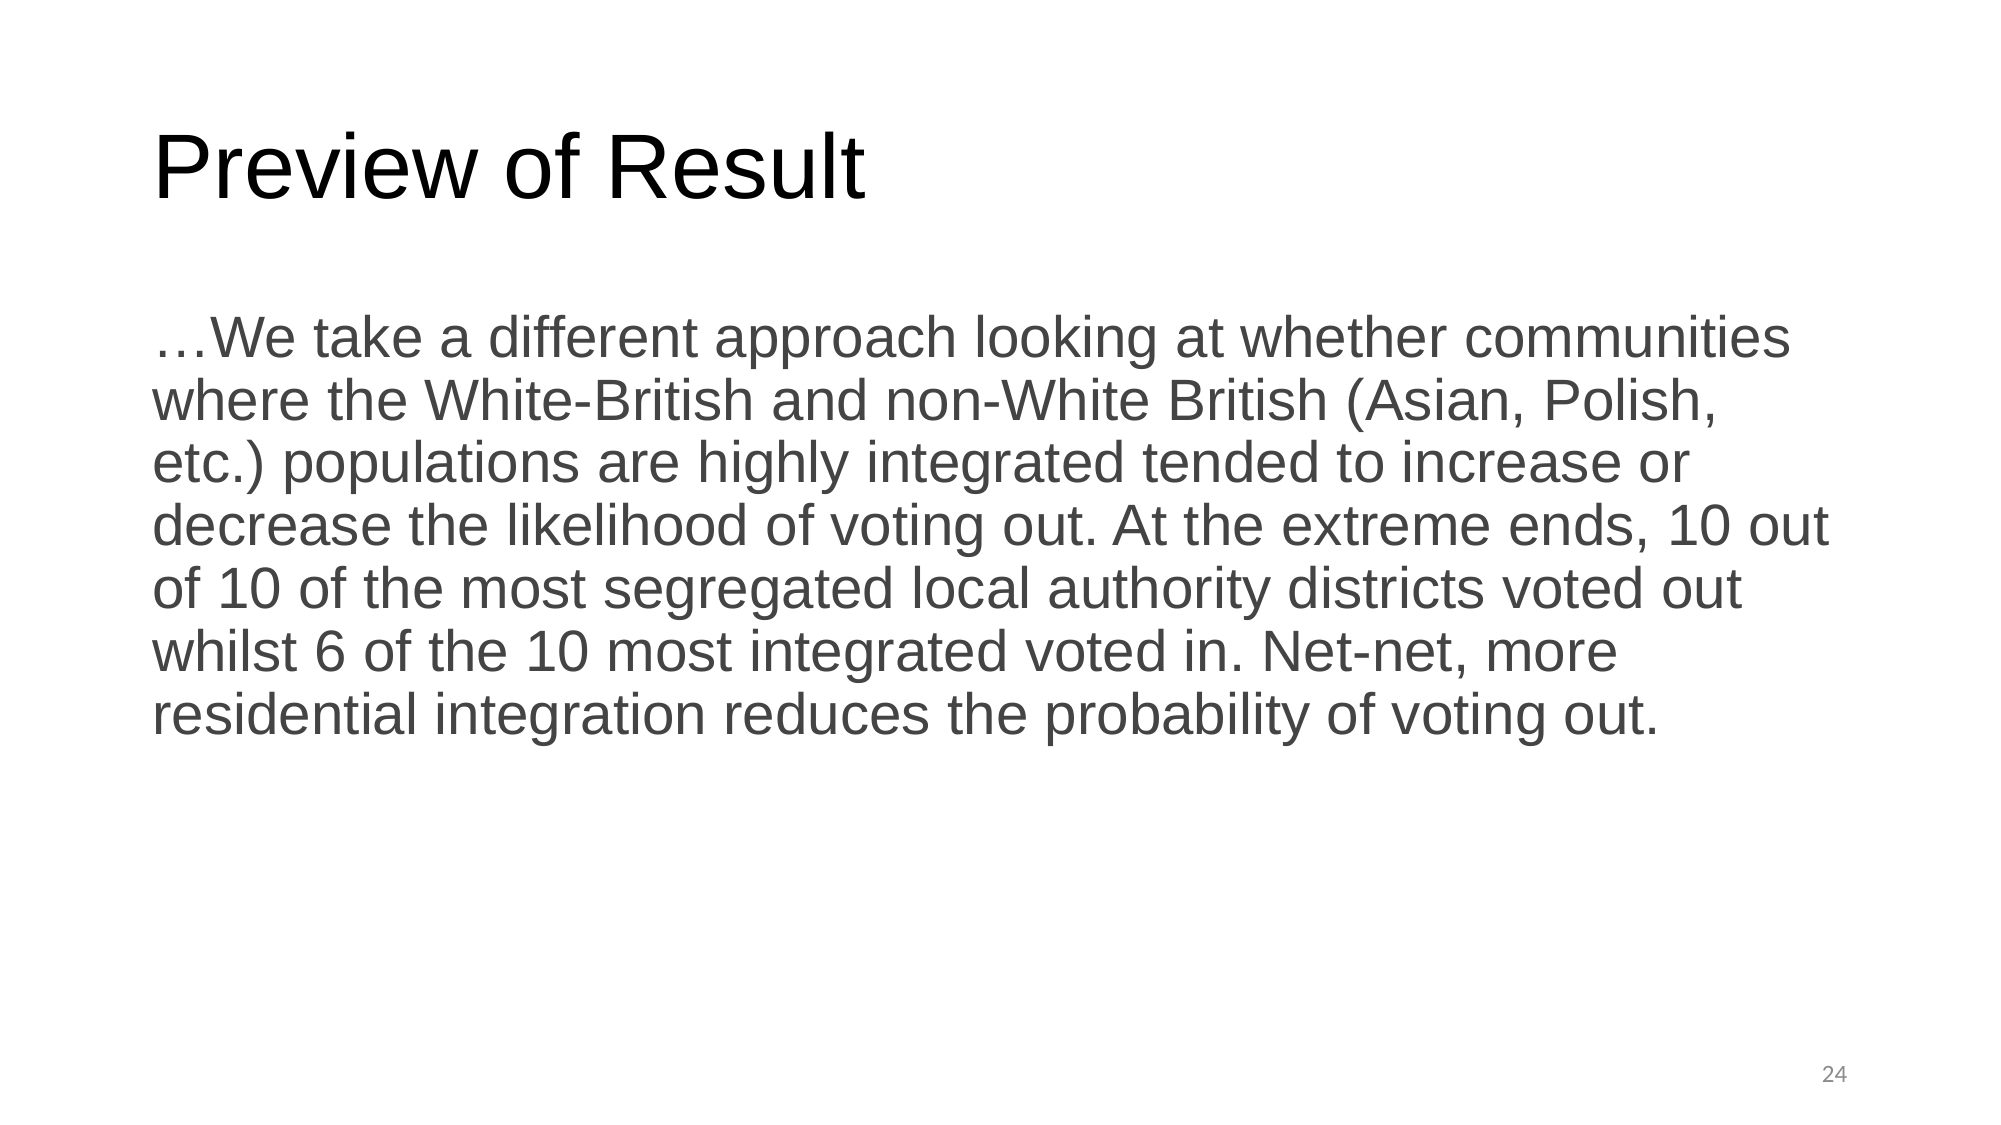

# Preview of Result
…We take a different approach looking at whether communities where the White-British and non-White British (Asian, Polish, etc.) populations are highly integrated tended to increase or decrease the likelihood of voting out. At the extreme ends, 10 out of 10 of the most segregated local authority districts voted out whilst 6 of the 10 most integrated voted in. Net-net, more residential integration reduces the probability of voting out.
24